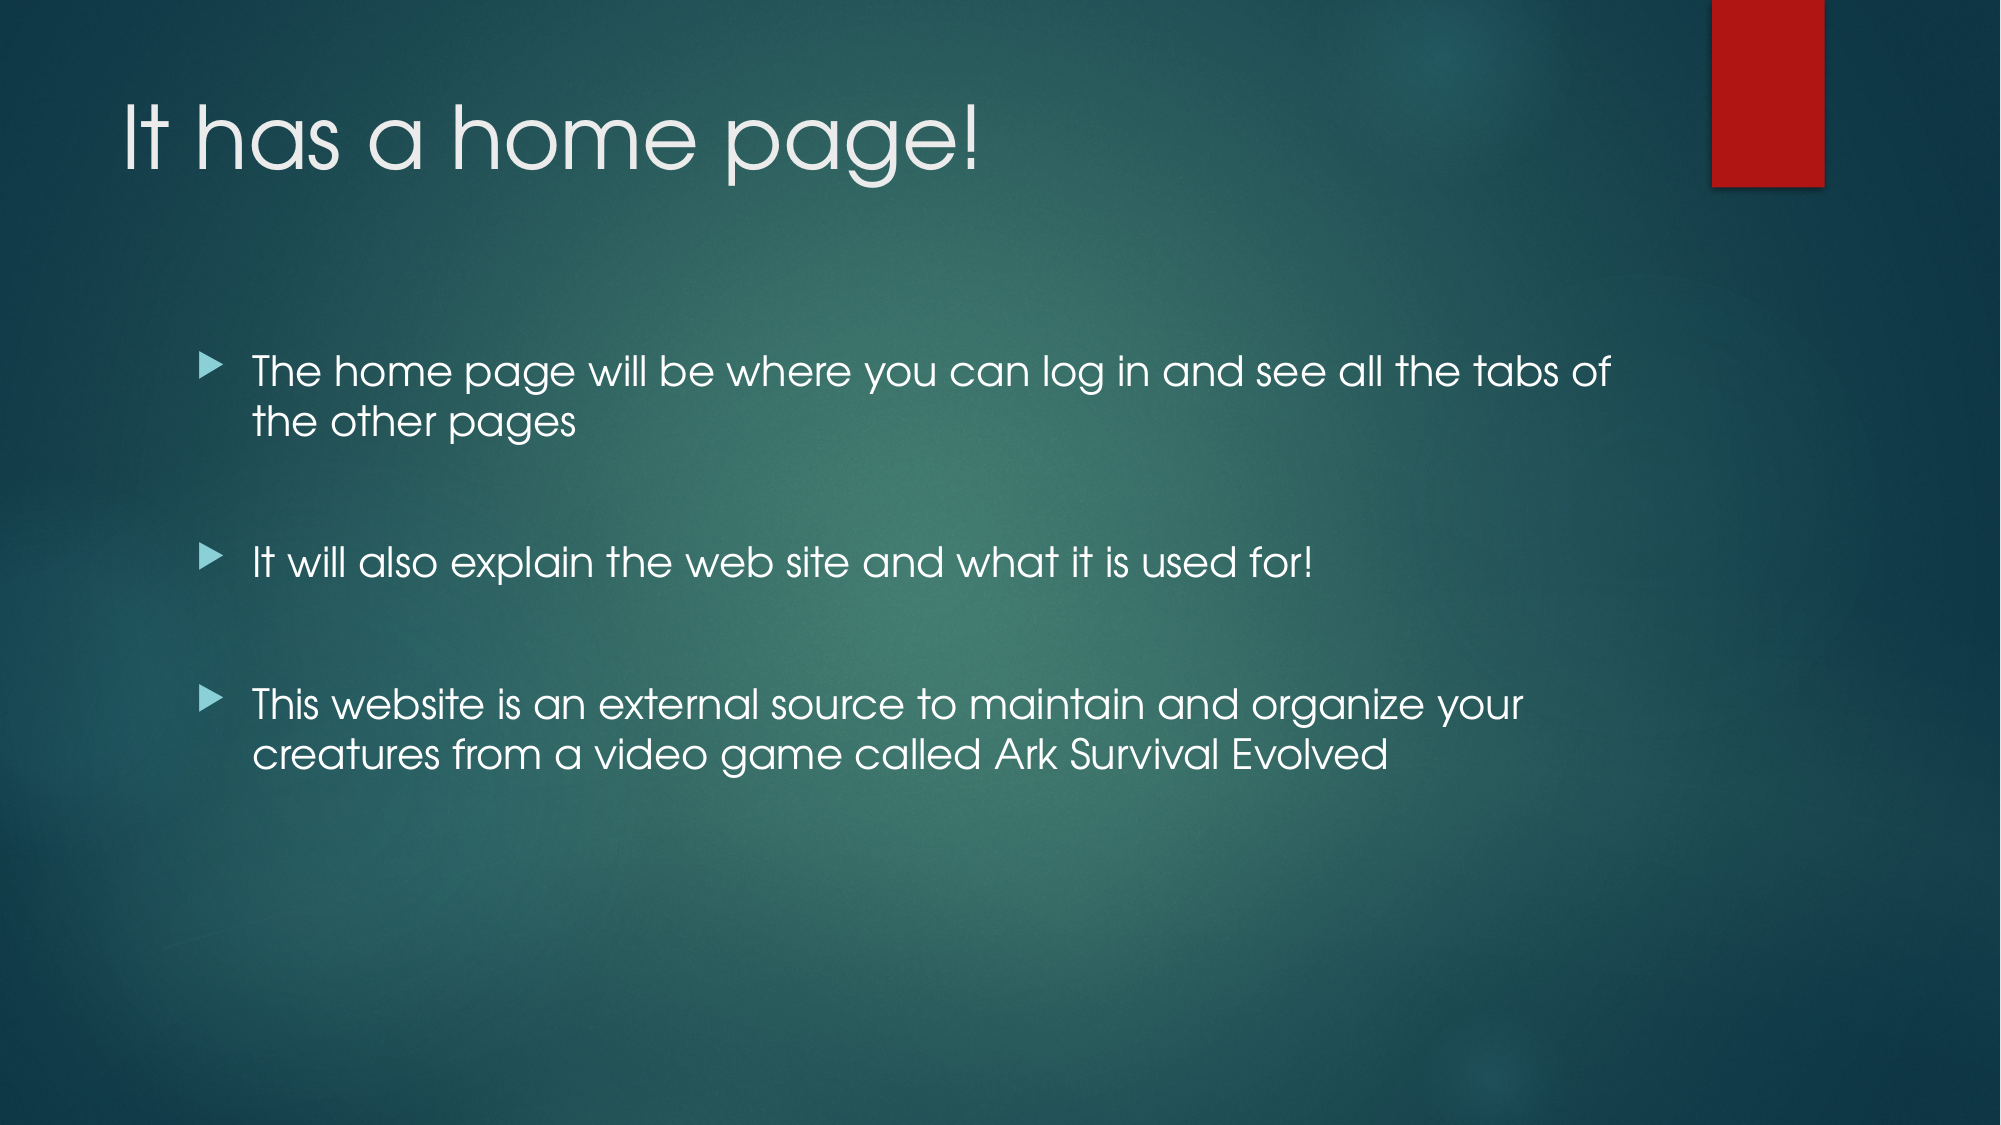

# It has a home page!
The home page will be where you can log in and see all the tabs of the other pages

It will also explain the web site and what it is used for!

This website is an external source to maintain and organize your creatures from a video game called Ark Survival Evolved